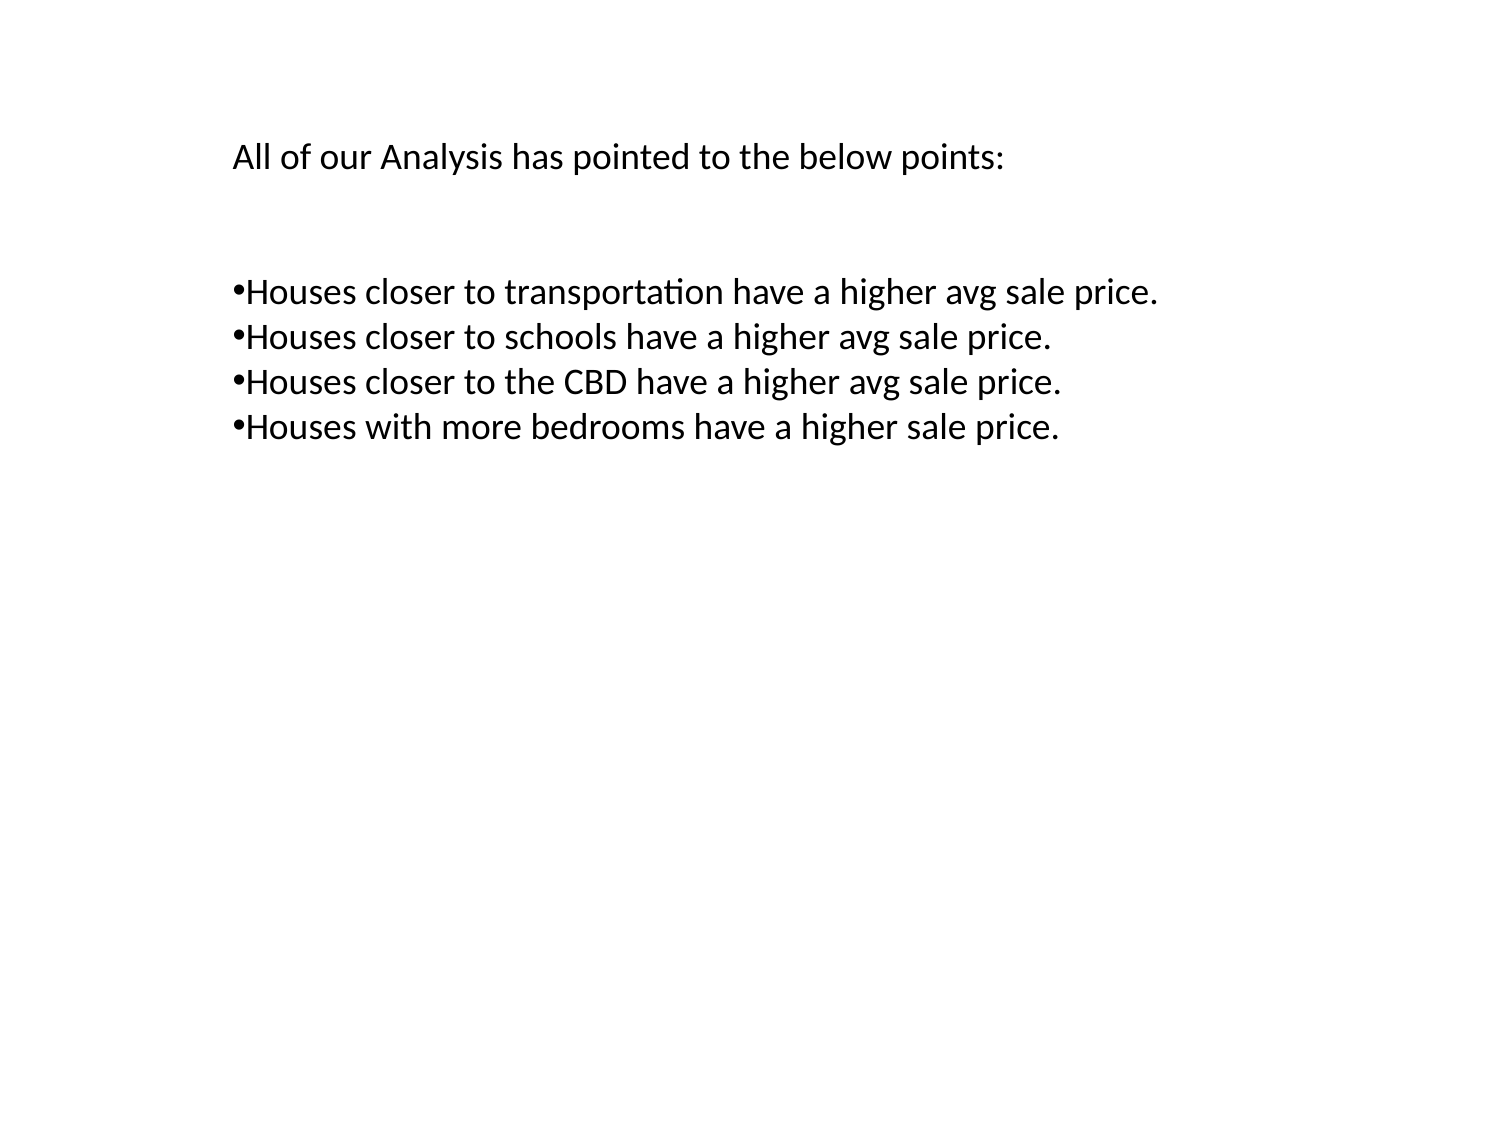

All of our Analysis has pointed to the below points:

Houses closer to transportation have a higher avg sale price.
Houses closer to schools have a higher avg sale price.
Houses closer to the CBD have a higher avg sale price.
Houses with more bedrooms have a higher sale price.